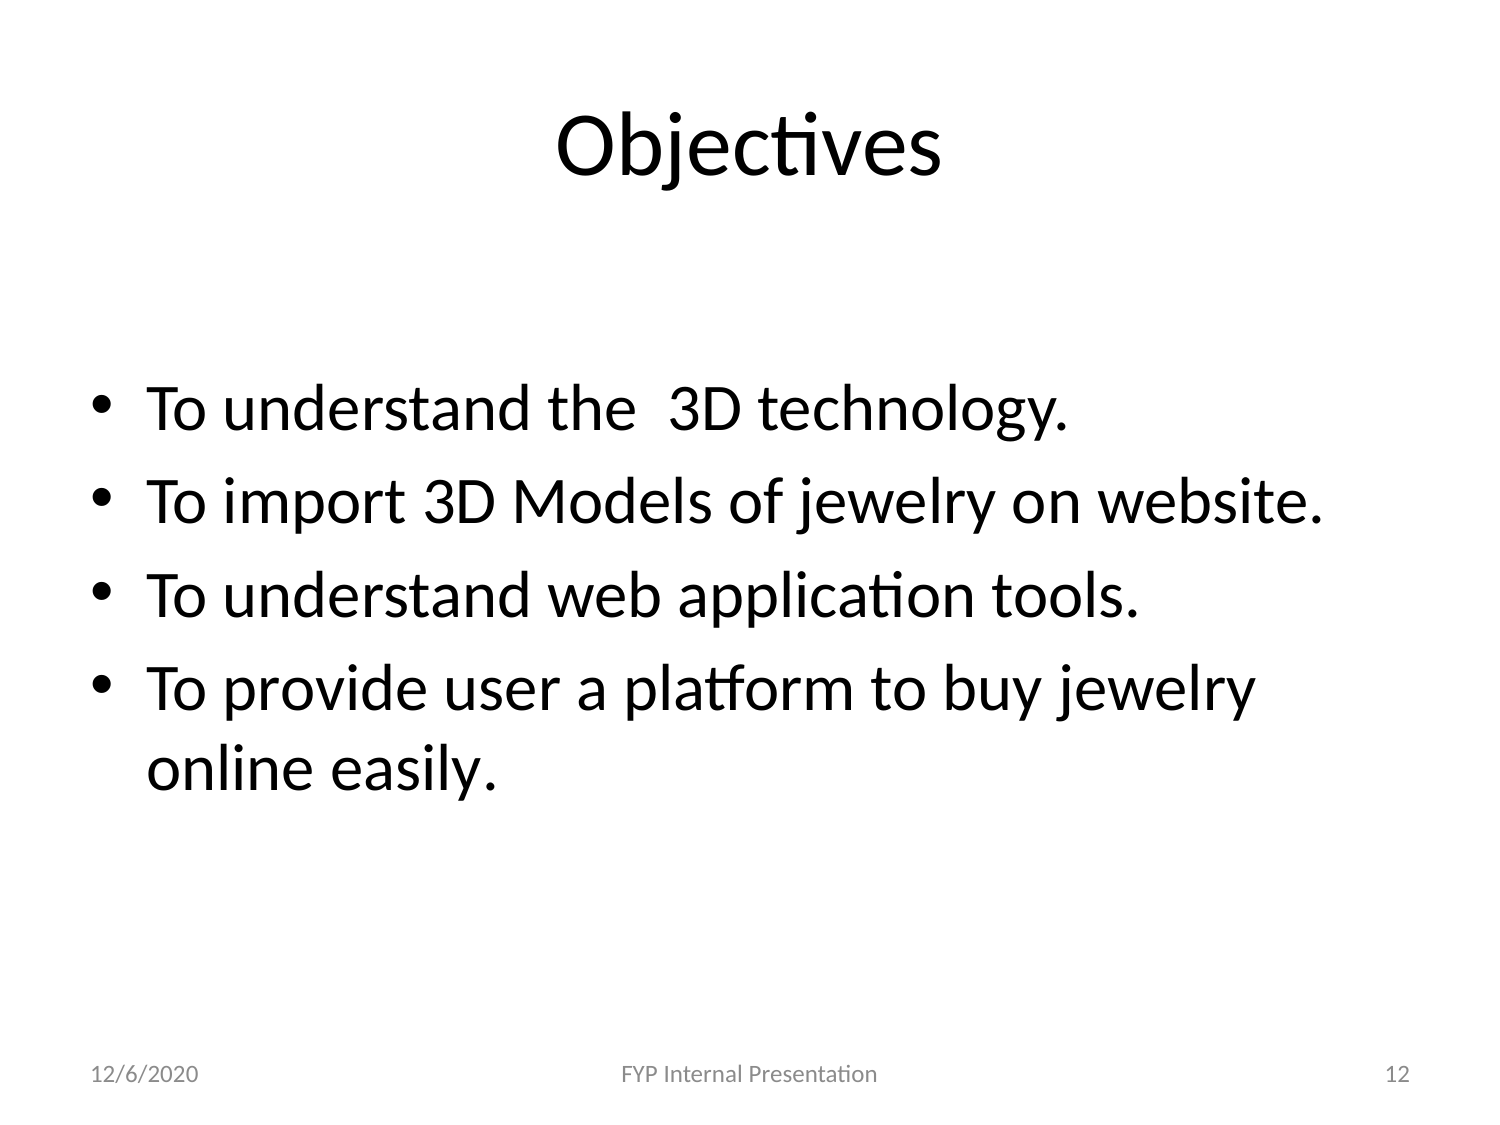

# Objectives

To understand the  3D technology.
To import 3D Models of jewelry on website.
To understand web application tools.
To provide user a platform to buy jewelry online easily.

12/6/2020
FYP Internal Presentation
12